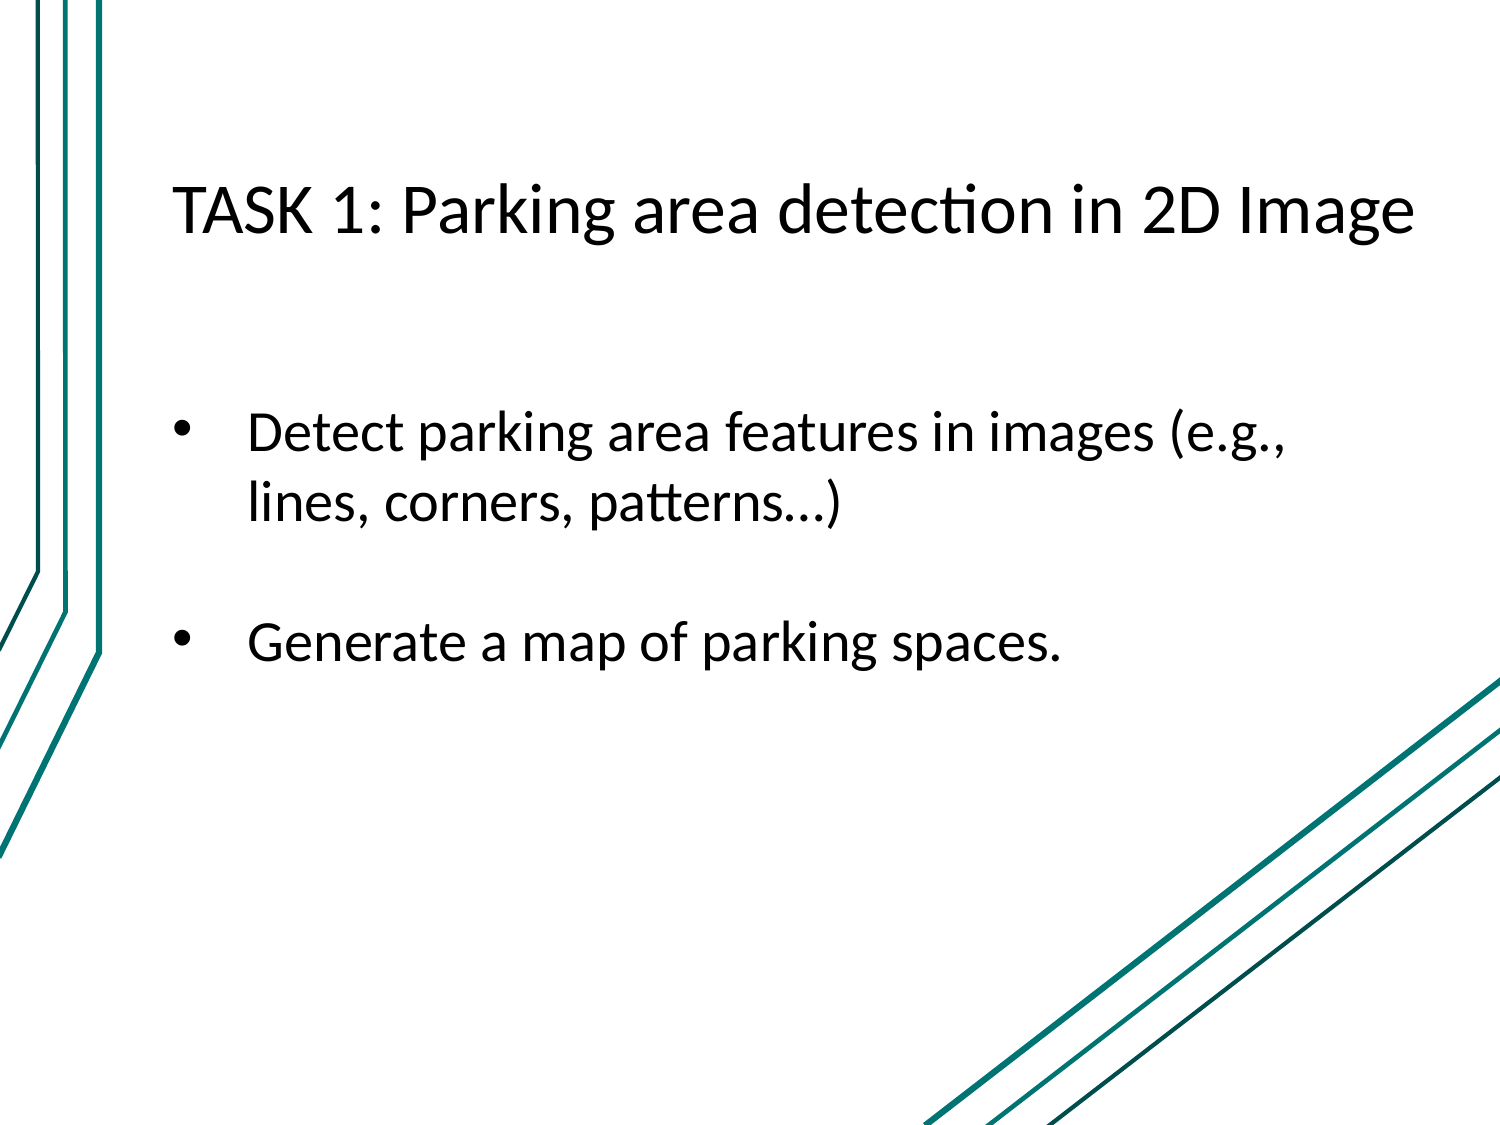

TASK 1: Parking area detection in 2D Image
Detect parking area features in images (e.g., lines, corners, patterns…)

Generate a map of parking spaces.